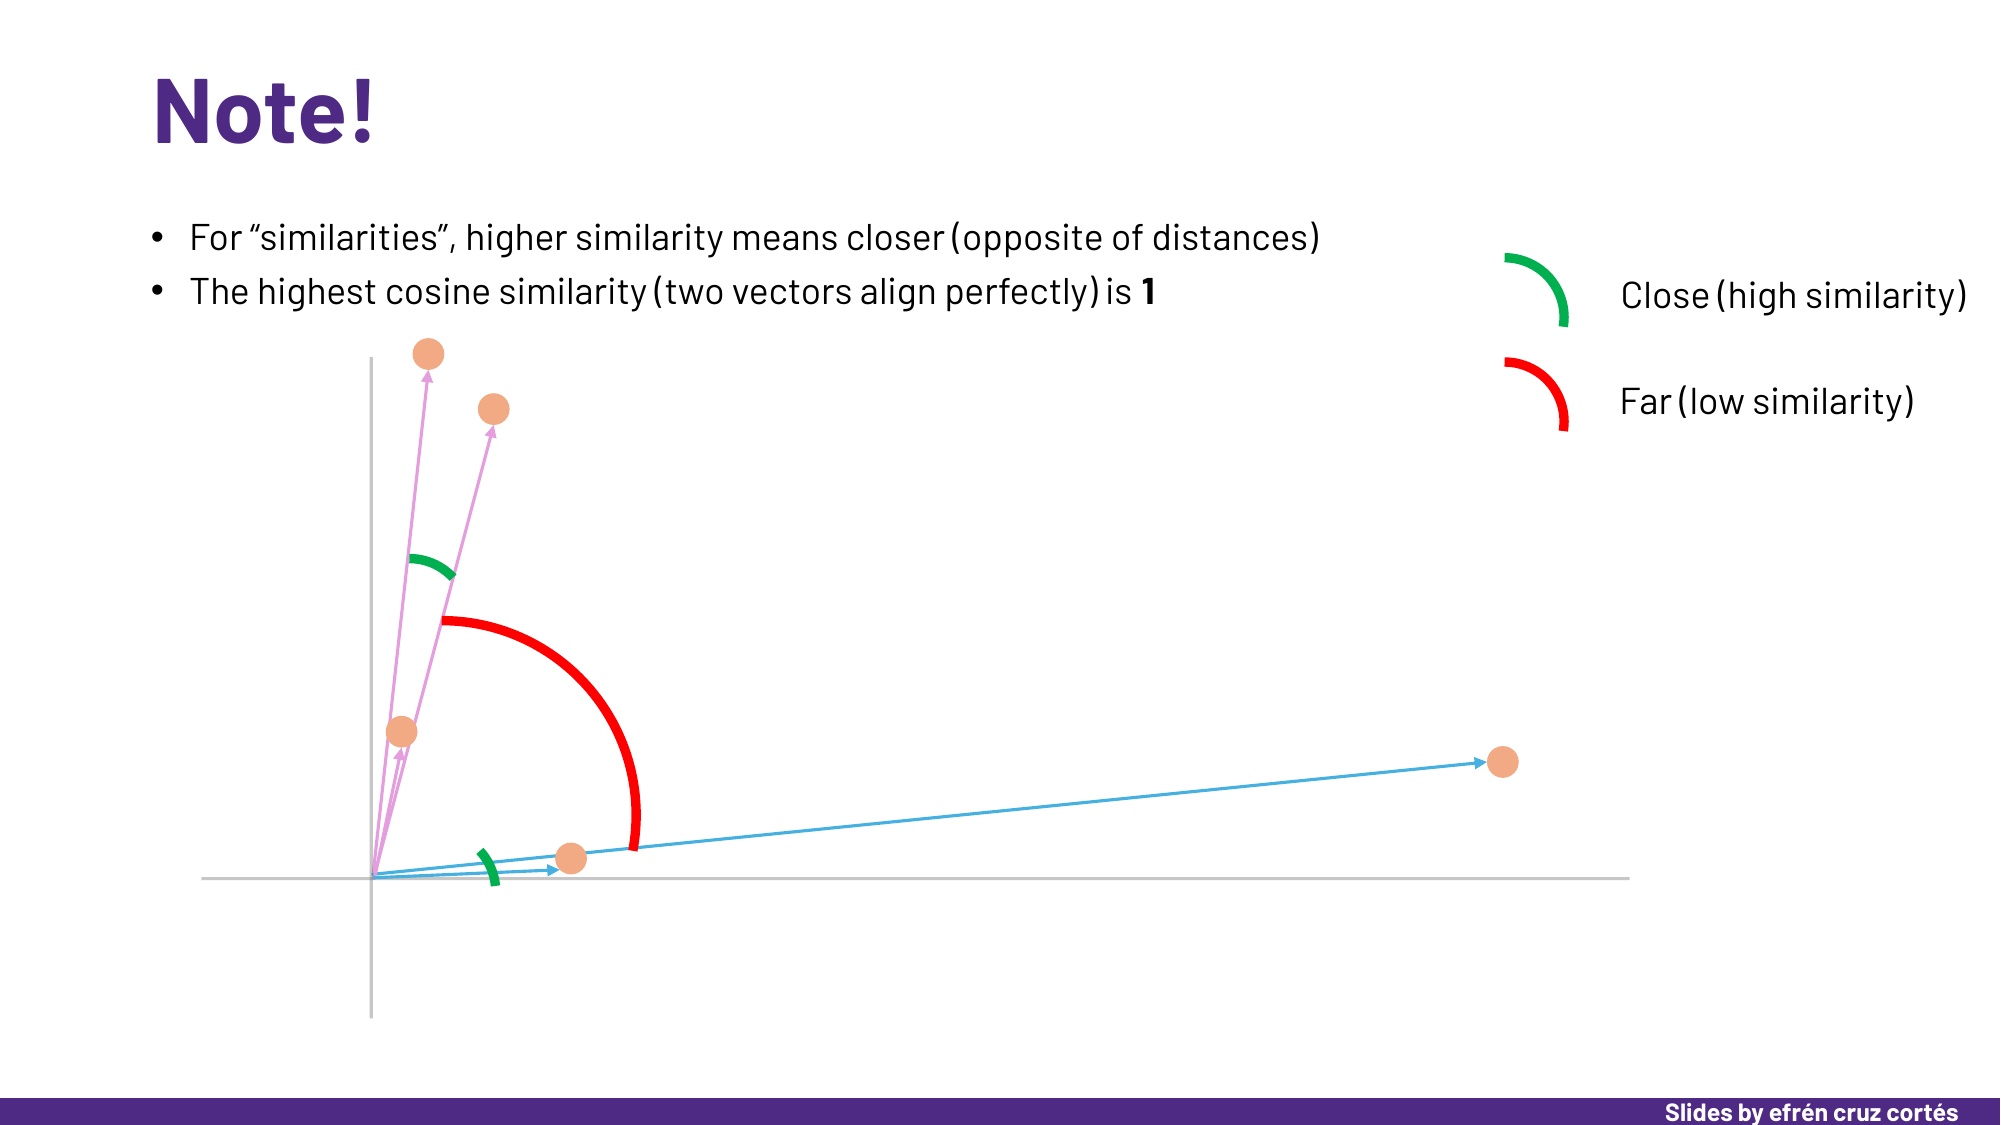

# Note!
For “similarities”, higher similarity means closer (opposite of distances)
The highest cosine similarity (two vectors align perfectly) is 1

Close (high similarity)

Far (low similarity)